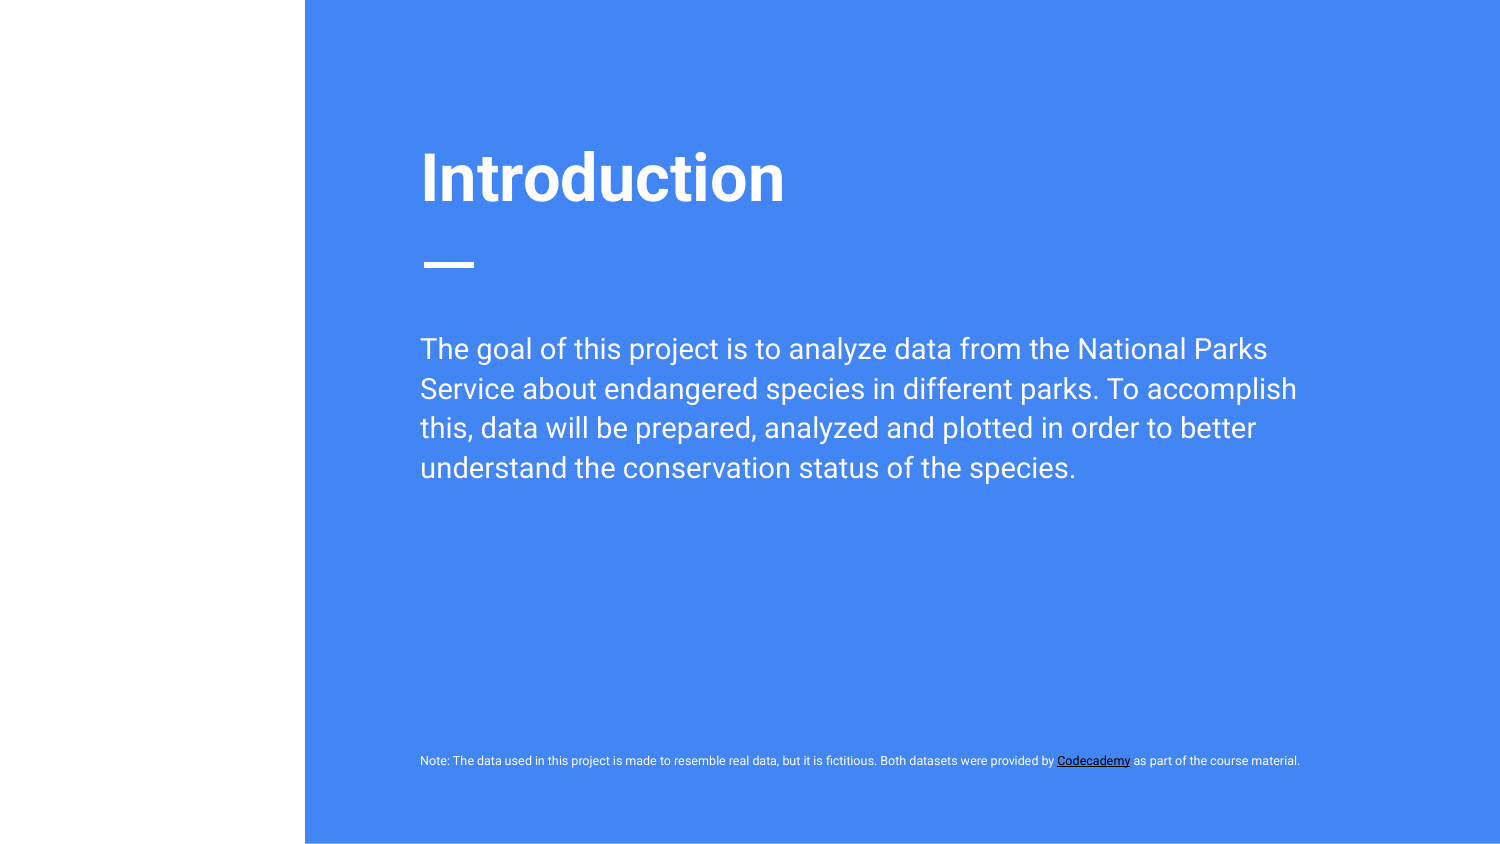

# Introduction
The goal of this project is to analyze data from the National Parks Service about endangered species in different parks. To accomplish this, data will be prepared, analyzed and plotted in order to better understand the conservation status of the species.
Note: The data used in this project is made to resemble real data, but it is fictitious. Both datasets were provided by Codecademy as part of the course material.